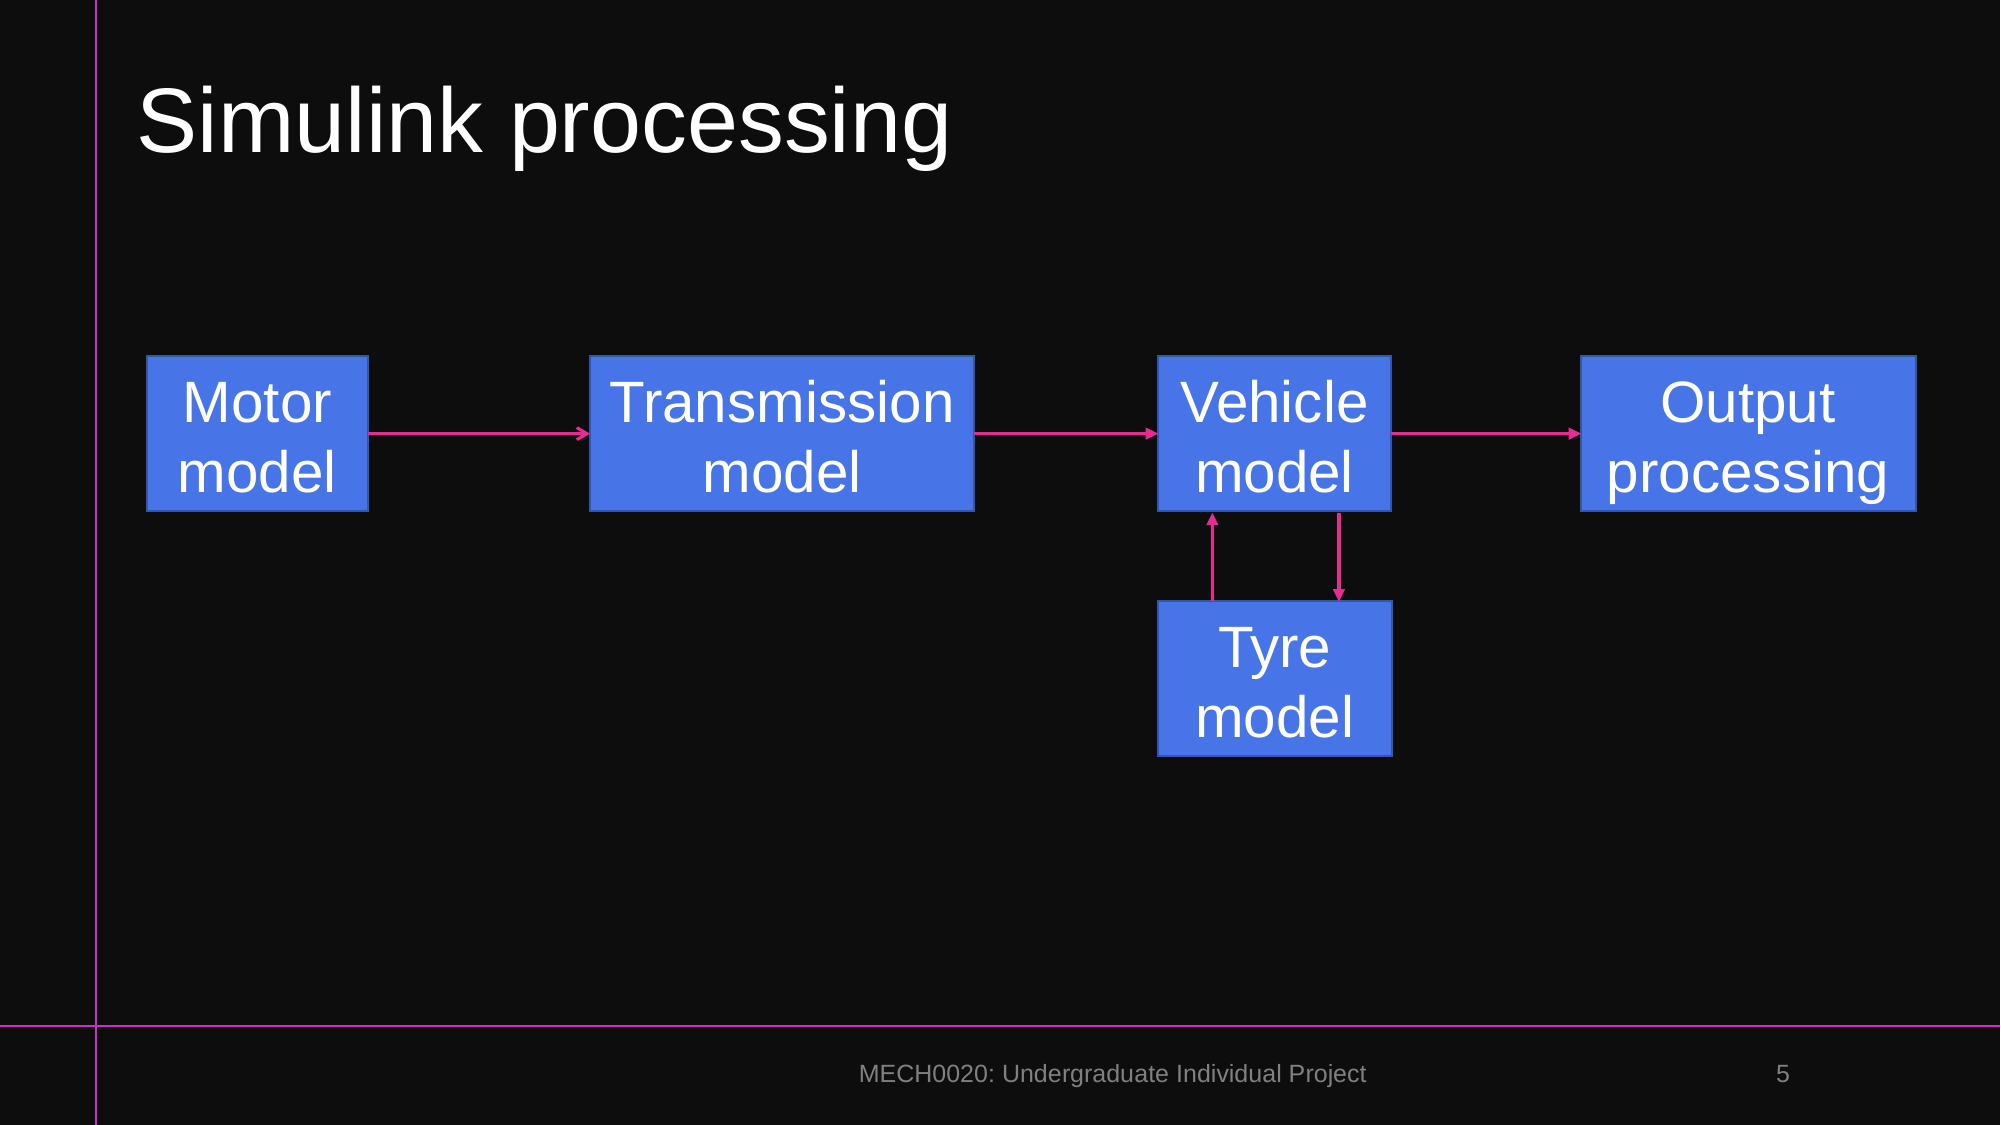

# Simulink processing
Vehicle model
Output processing
Motor model
Transmission model
Tyre model
MECH0020: Undergraduate Individual Project
5